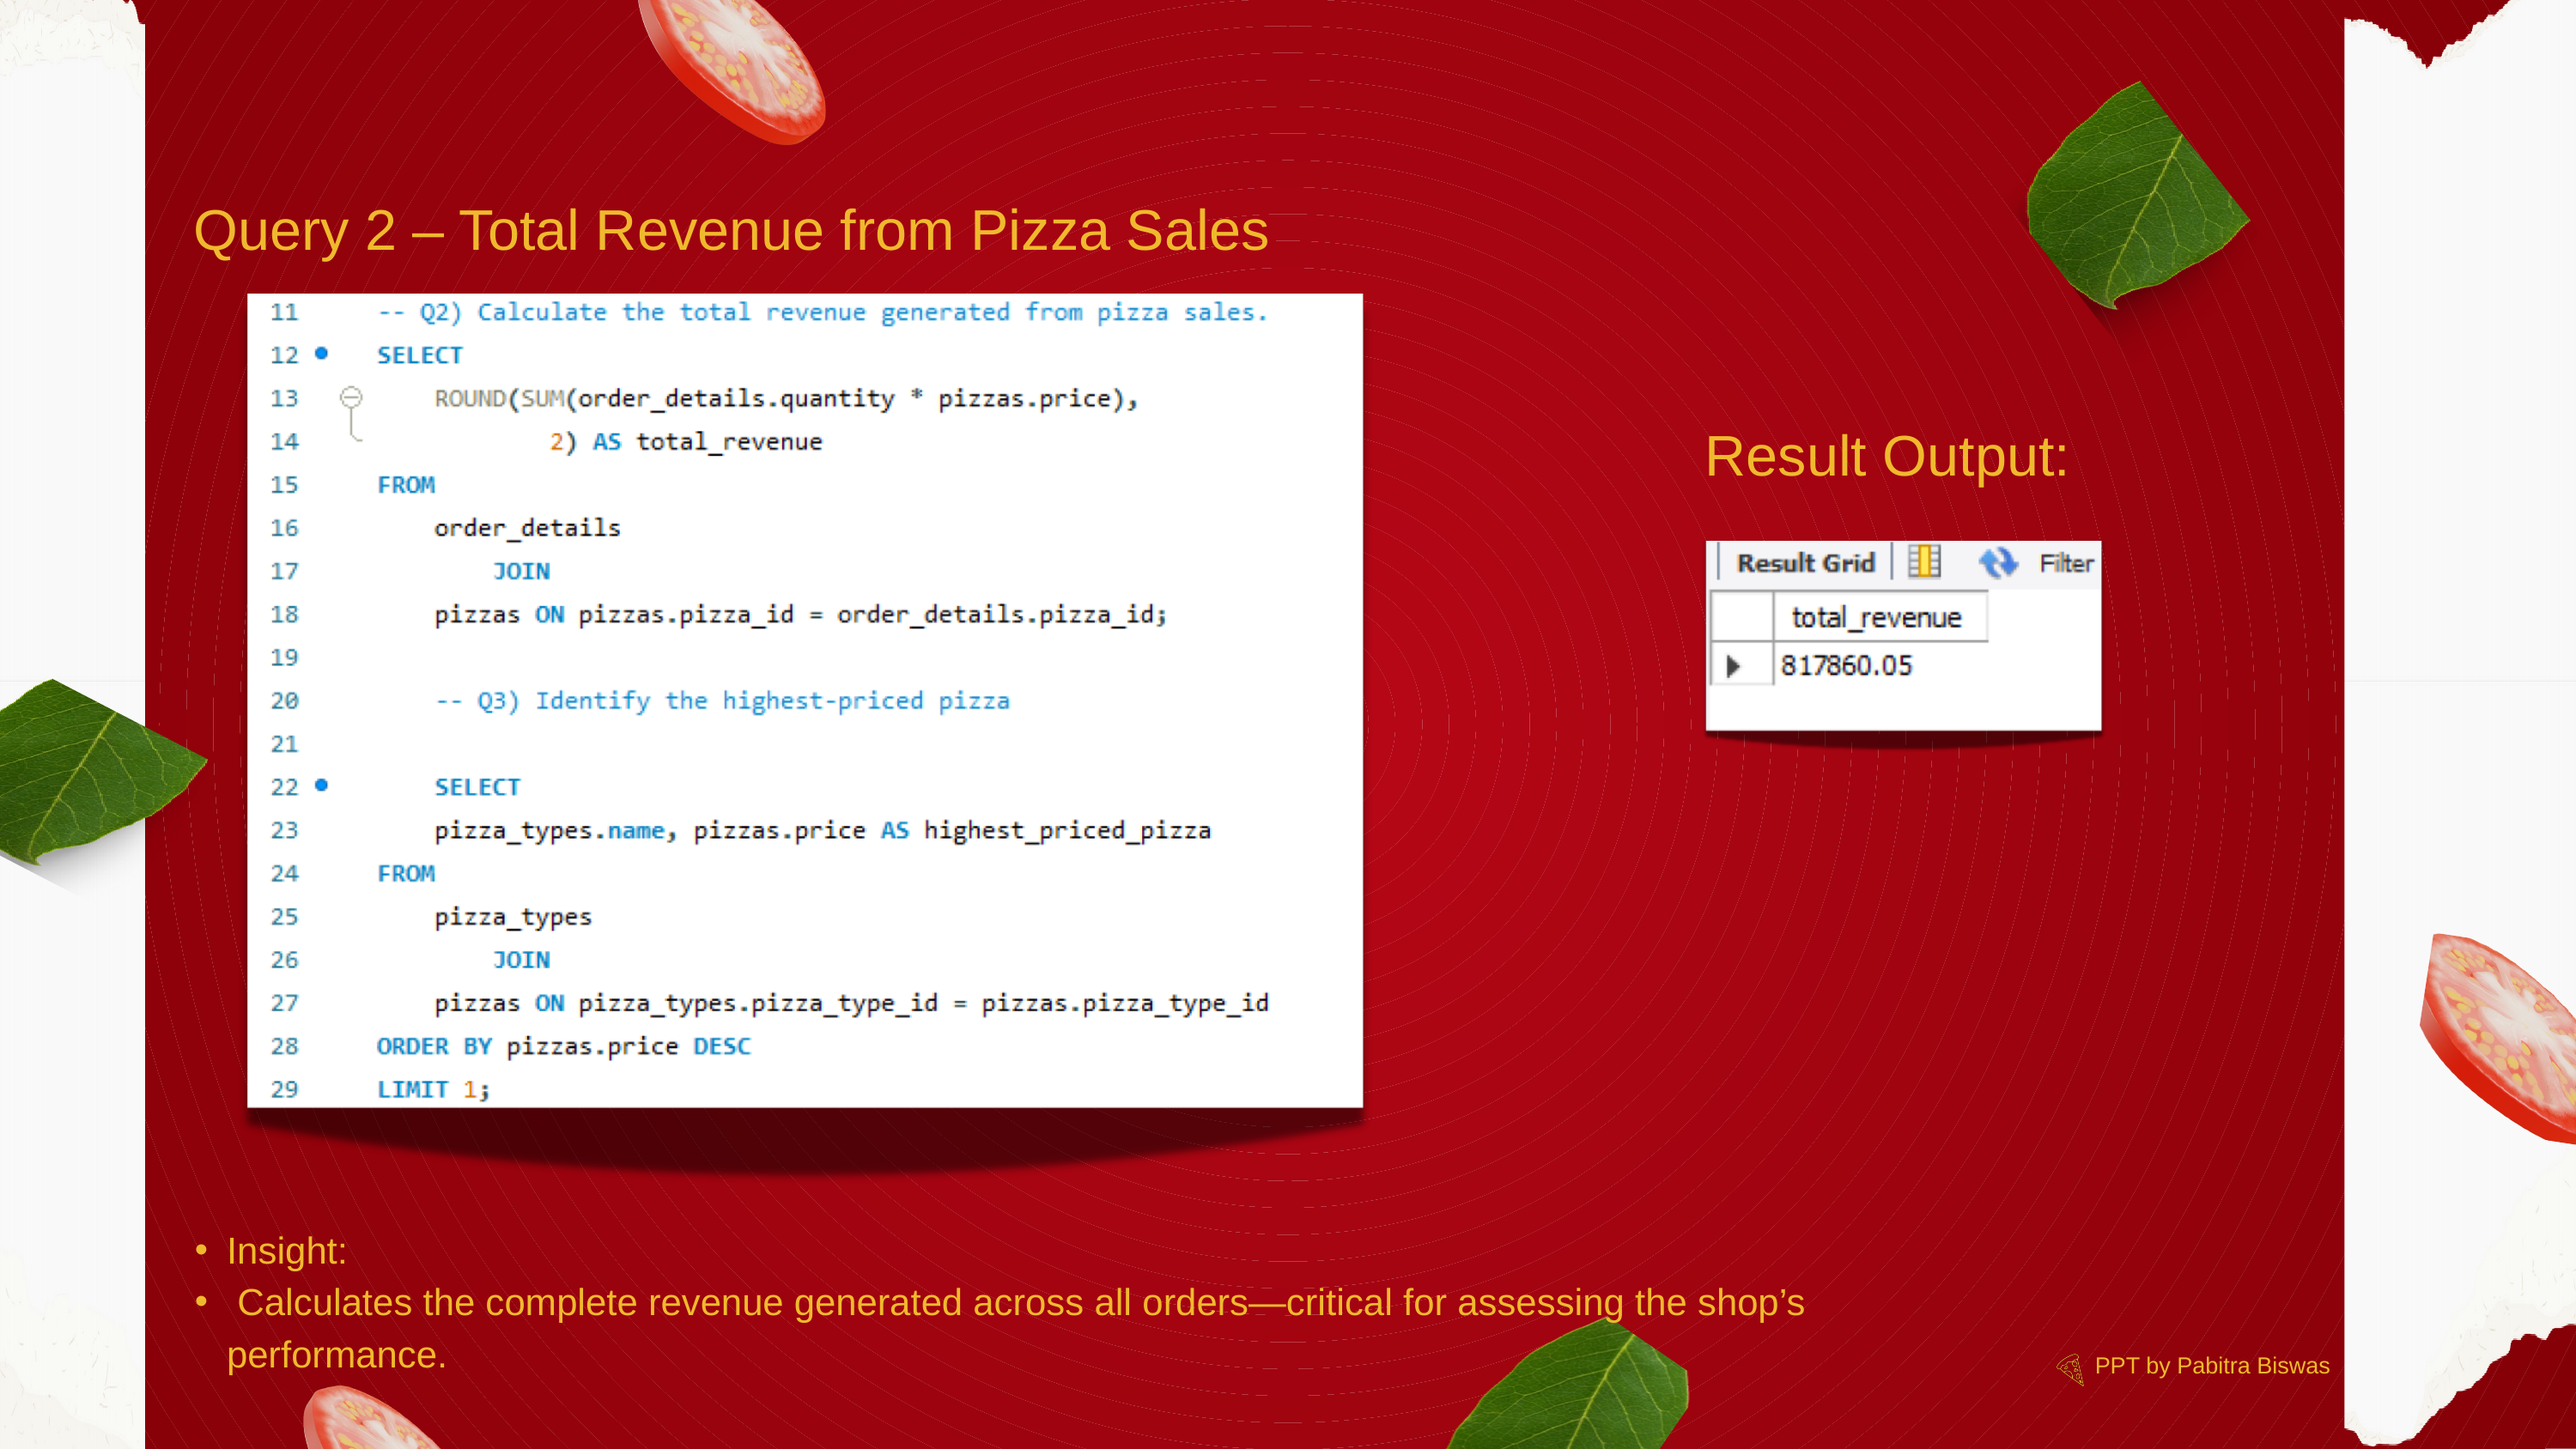

Query 2 – Total Revenue from Pizza Sales

Result Output:

Insight:
 Calculates the complete revenue generated across all orders—critical for assessing the shop’s performance.

PPT by Pabitra Biswas